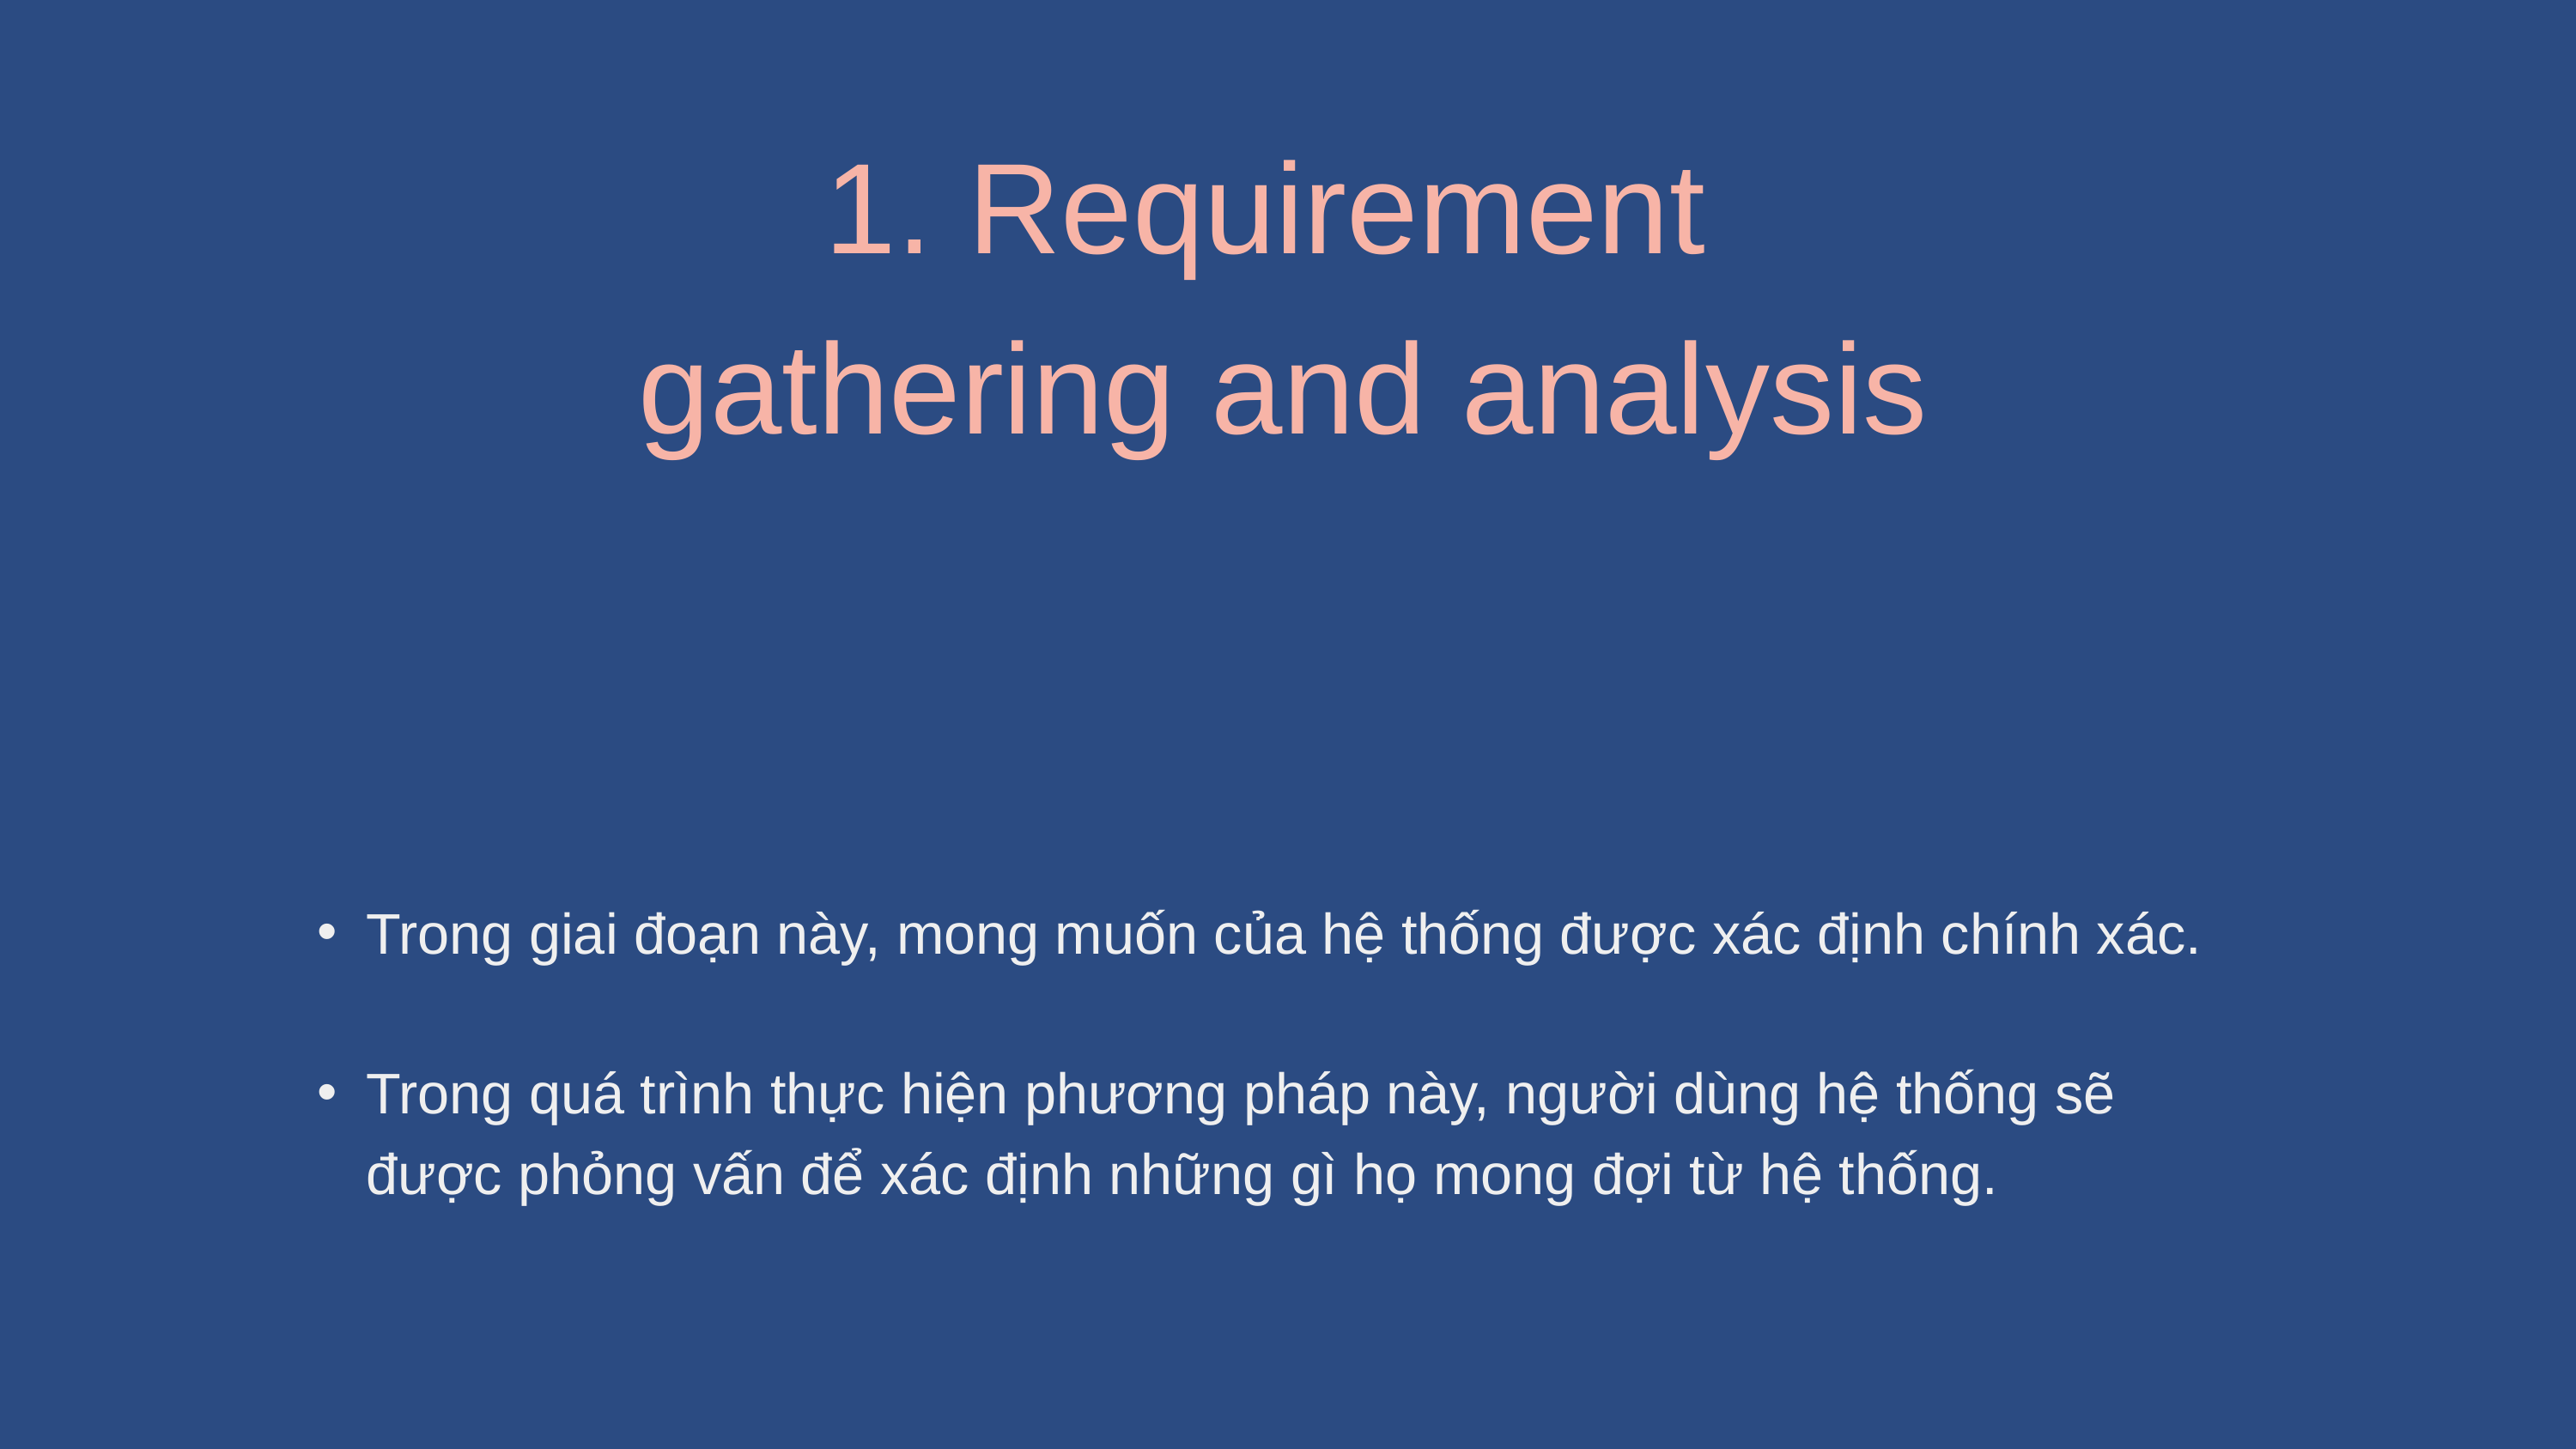

1. Requirement
gathering and analysis
Trong giai đoạn này, mong muốn của hệ thống được xác định chính xác.

Trong quá trình thực hiện phương pháp này, người dùng hệ thống sẽ được phỏng vấn để xác định những gì họ mong đợi từ hệ thống.